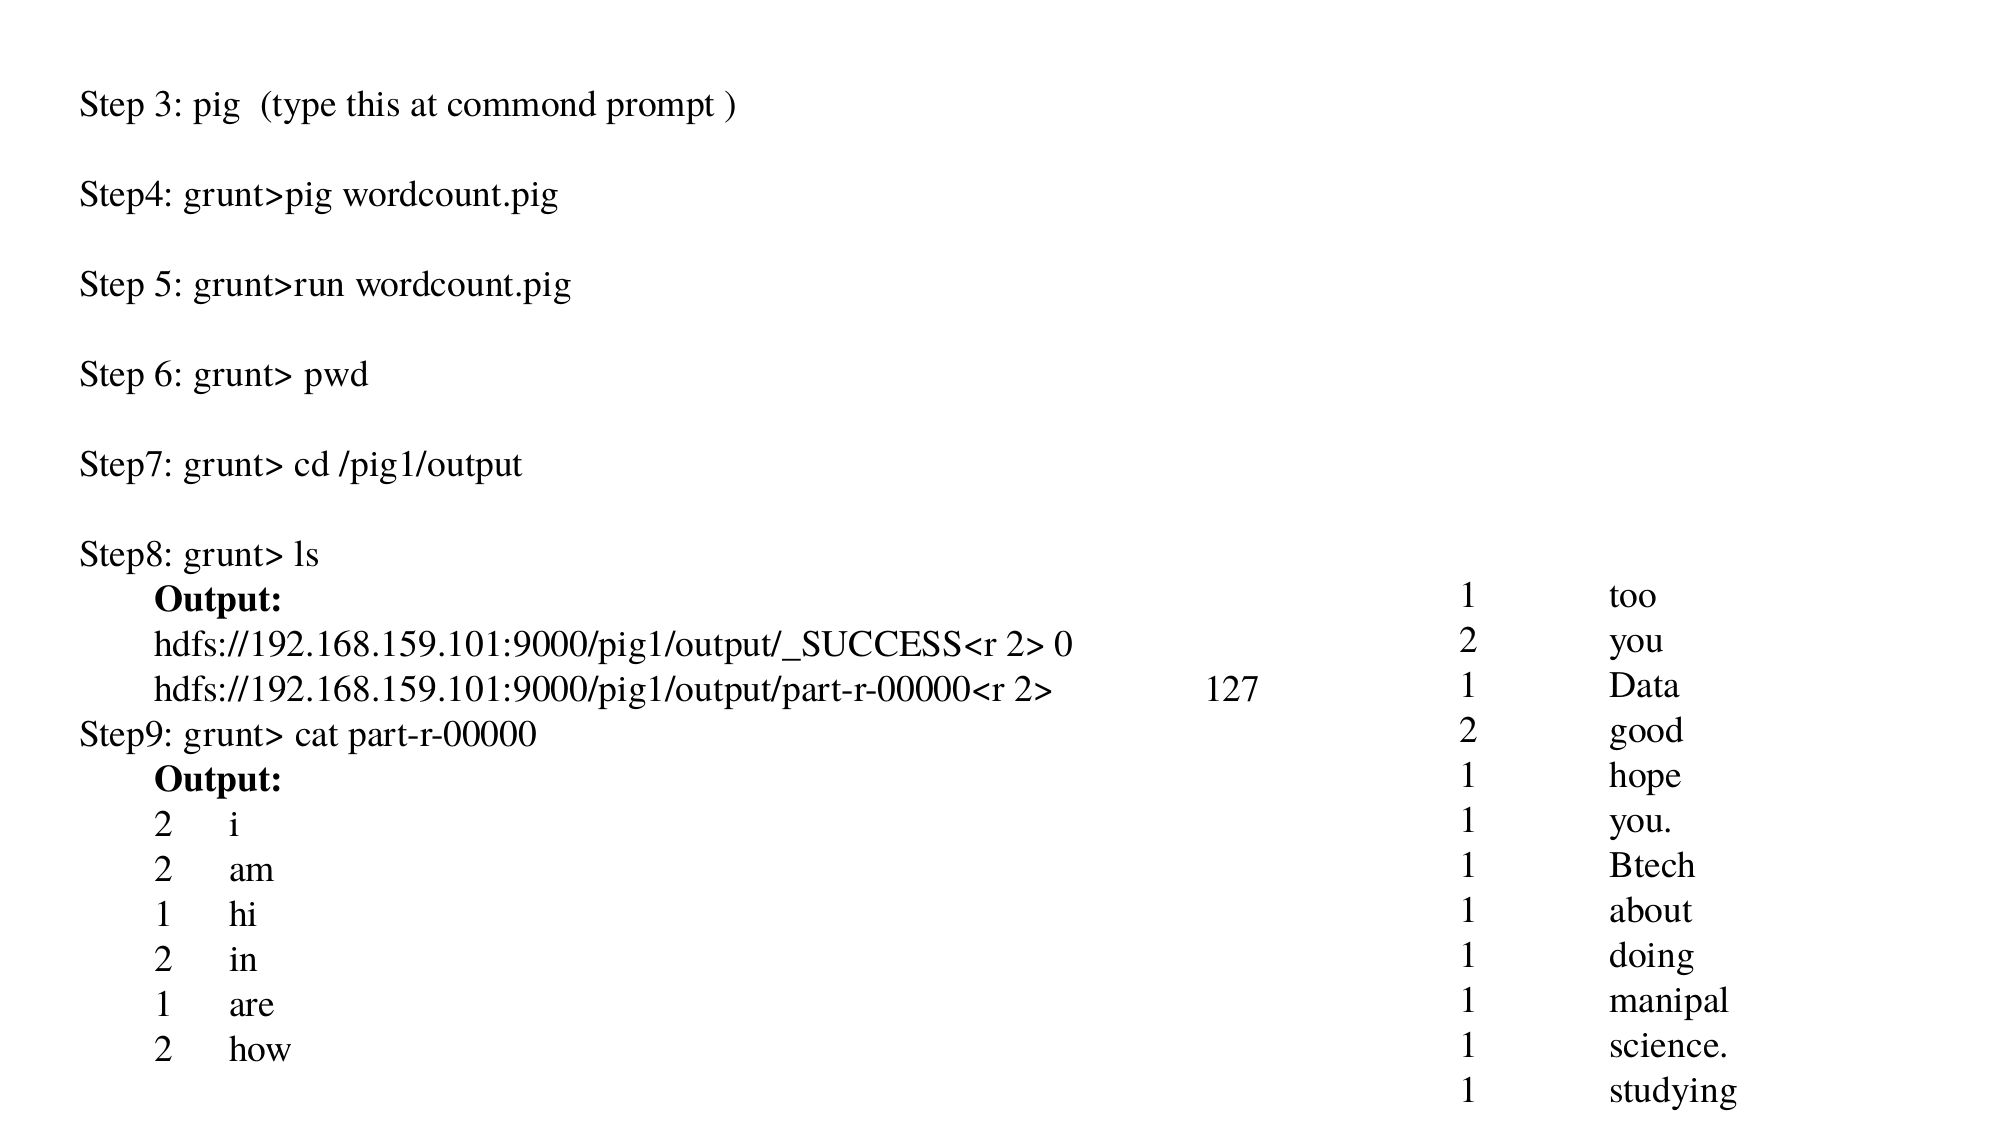

Step 3: pig  (type this at commond prompt )

Step4: grunt>pig wordcount.pig

Step 5: grunt>run wordcount.pig

Step 6: grunt> pwd

Step7: grunt> cd /pig1/output

Step8: grunt> ls
Output:
hdfs://192.168.159.101:9000/pig1/output/_SUCCESS<r 2>	0
hdfs://192.168.159.101:9000/pig1/output/part-r-00000<r 2>	127
Step9: grunt> cat part-r-00000
Output:
2	i
2	am
1	hi
2	in
1	are
2	how
1	too
2	you
1	Data
2	good
1	hope
1	you.
1	Btech
1	about
1	doing
1	manipal
1	science.
1	studying